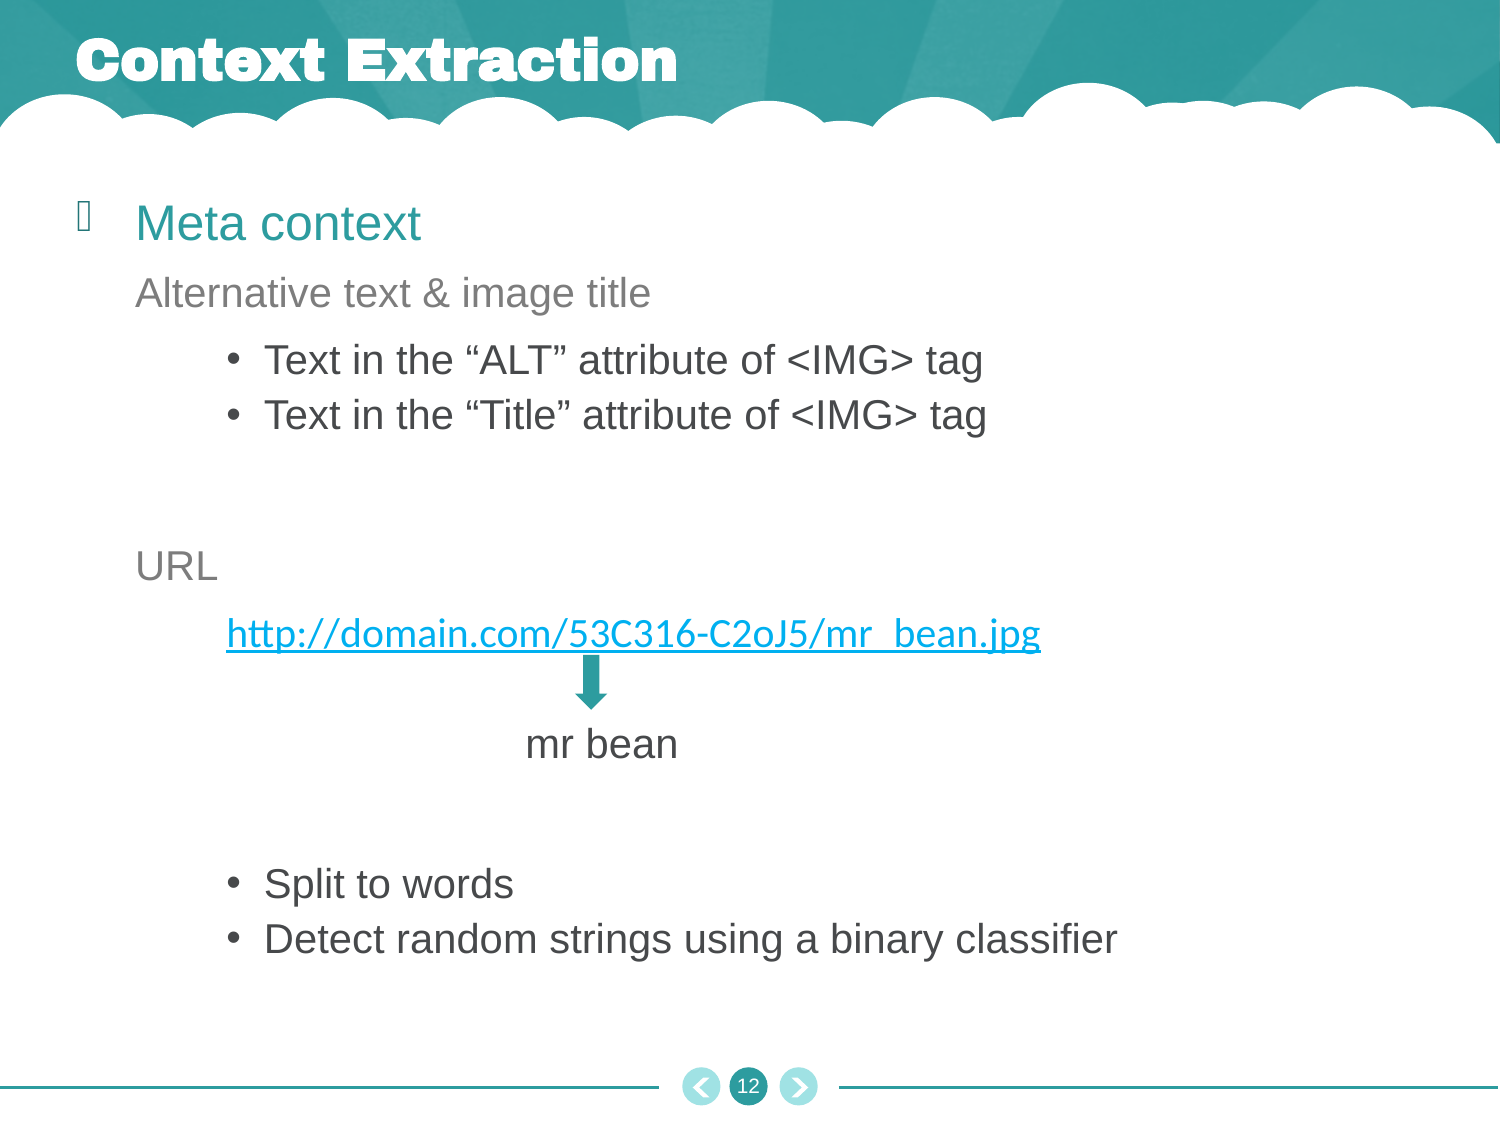

# Context Extraction
Meta context
Alternative text & image title
Text in the “ALT” attribute of <IMG> tag
Text in the “Title” attribute of <IMG> tag

URL
http://domain.com/53C316-C2oJ5/mr_bean.jpg

                          mr bean

Split to words
Detect random strings using a binary classifier

12